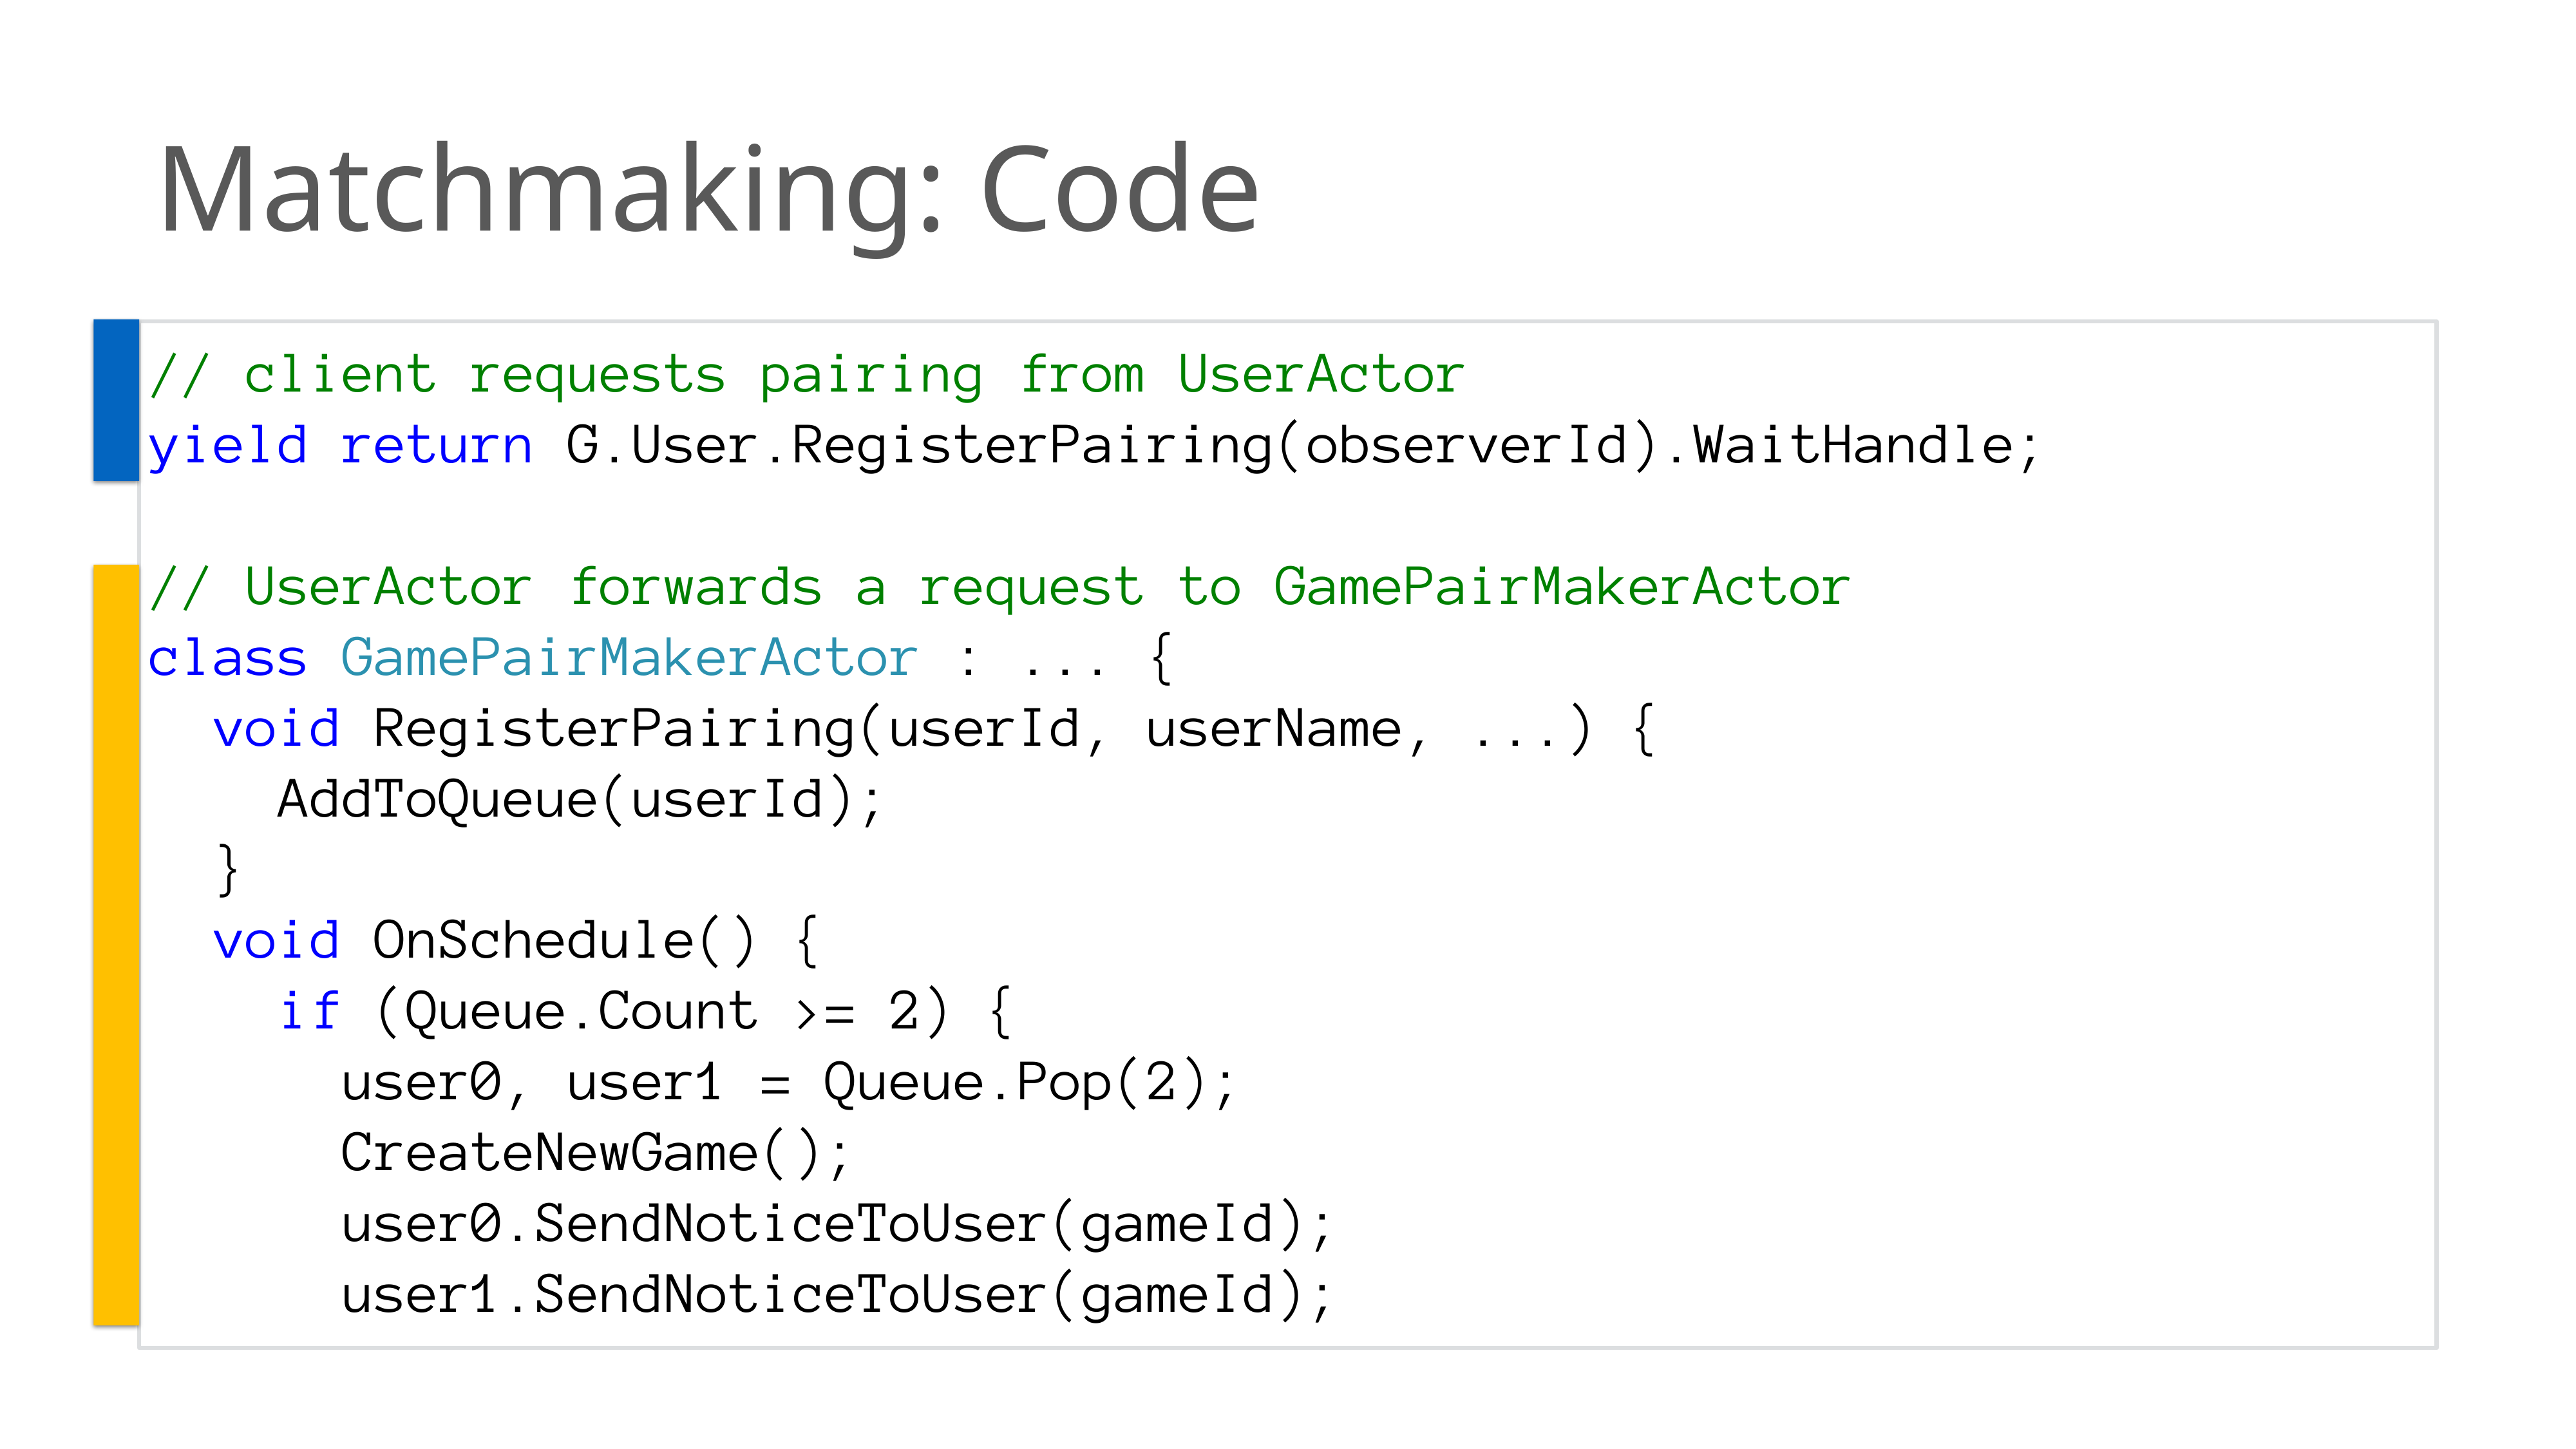

Matchmaking: Code

// client requests pairing from UserActor
yield return G.User.RegisterPairing(observerId).WaitHandle;

// UserActor forwards a request to GamePairMakerActor
class GamePairMakerActor : ... {
  void RegisterPairing(userId, userName, ...) {
    AddToQueue(userId);
  }
  void OnSchedule() {
    if (Queue.Count >= 2) {
      user0, user1 = Queue.Pop(2);
      CreateNewGame();
      user0.SendNoticeToUser(gameId);
      user1.SendNoticeToUser(gameId);